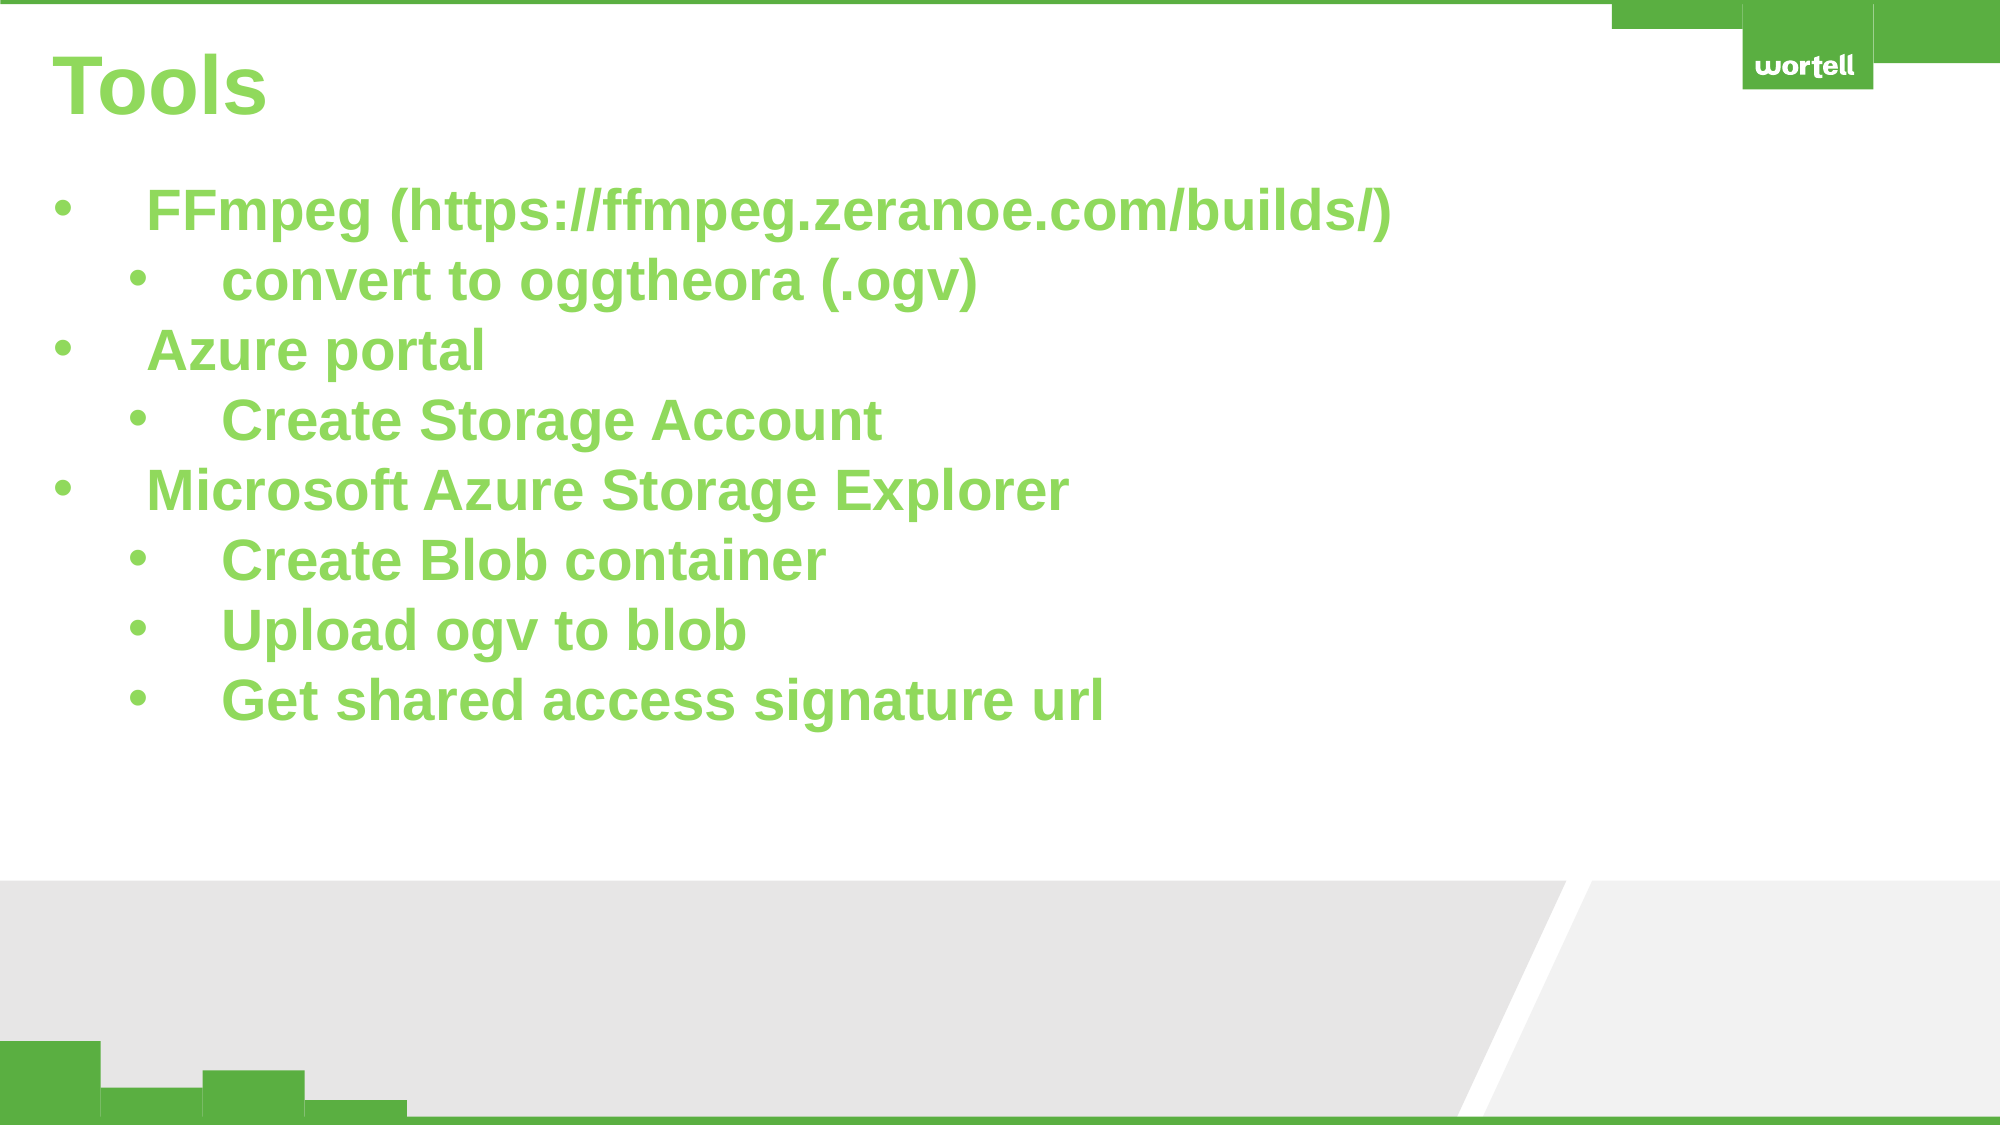

Tools

FFmpeg (https://ffmpeg.zeranoe.com/builds/)
convert to oggtheora (.ogv)
Azure portal
Create Storage Account
Microsoft Azure Storage Explorer
Create Blob container
Upload ogv to blob
Get shared access signature url